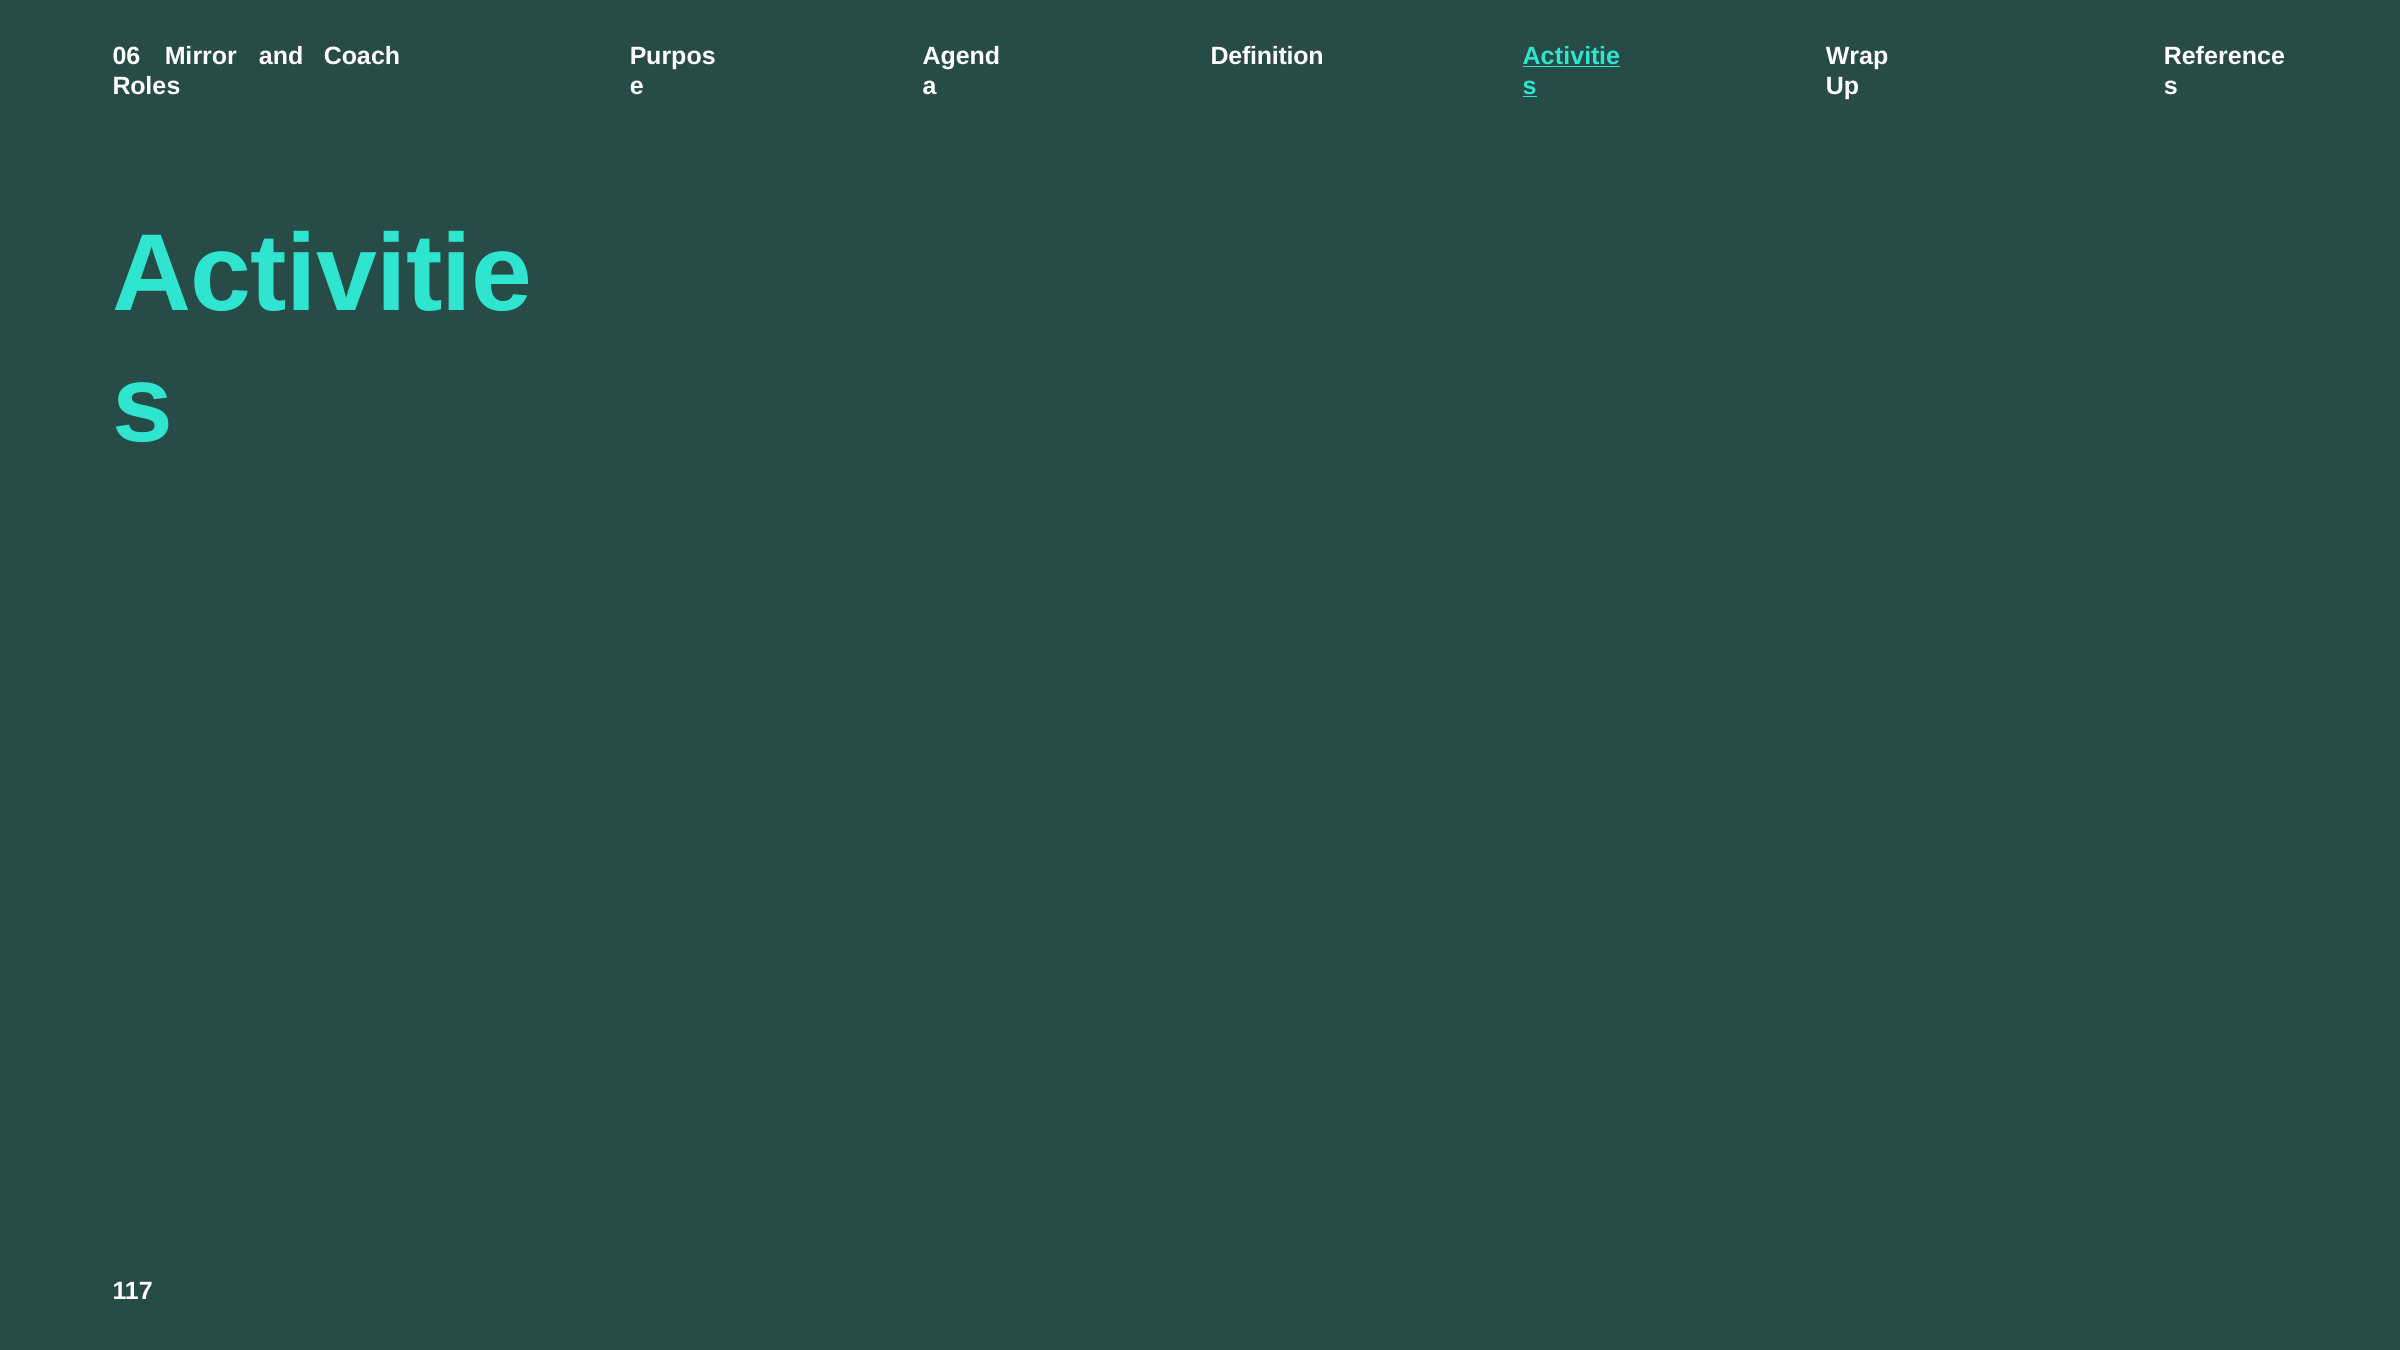

06	Mirror	and	Coach	Roles
Purpose
Agenda
Definition
Activities
Wrap	Up
References
Activities
117